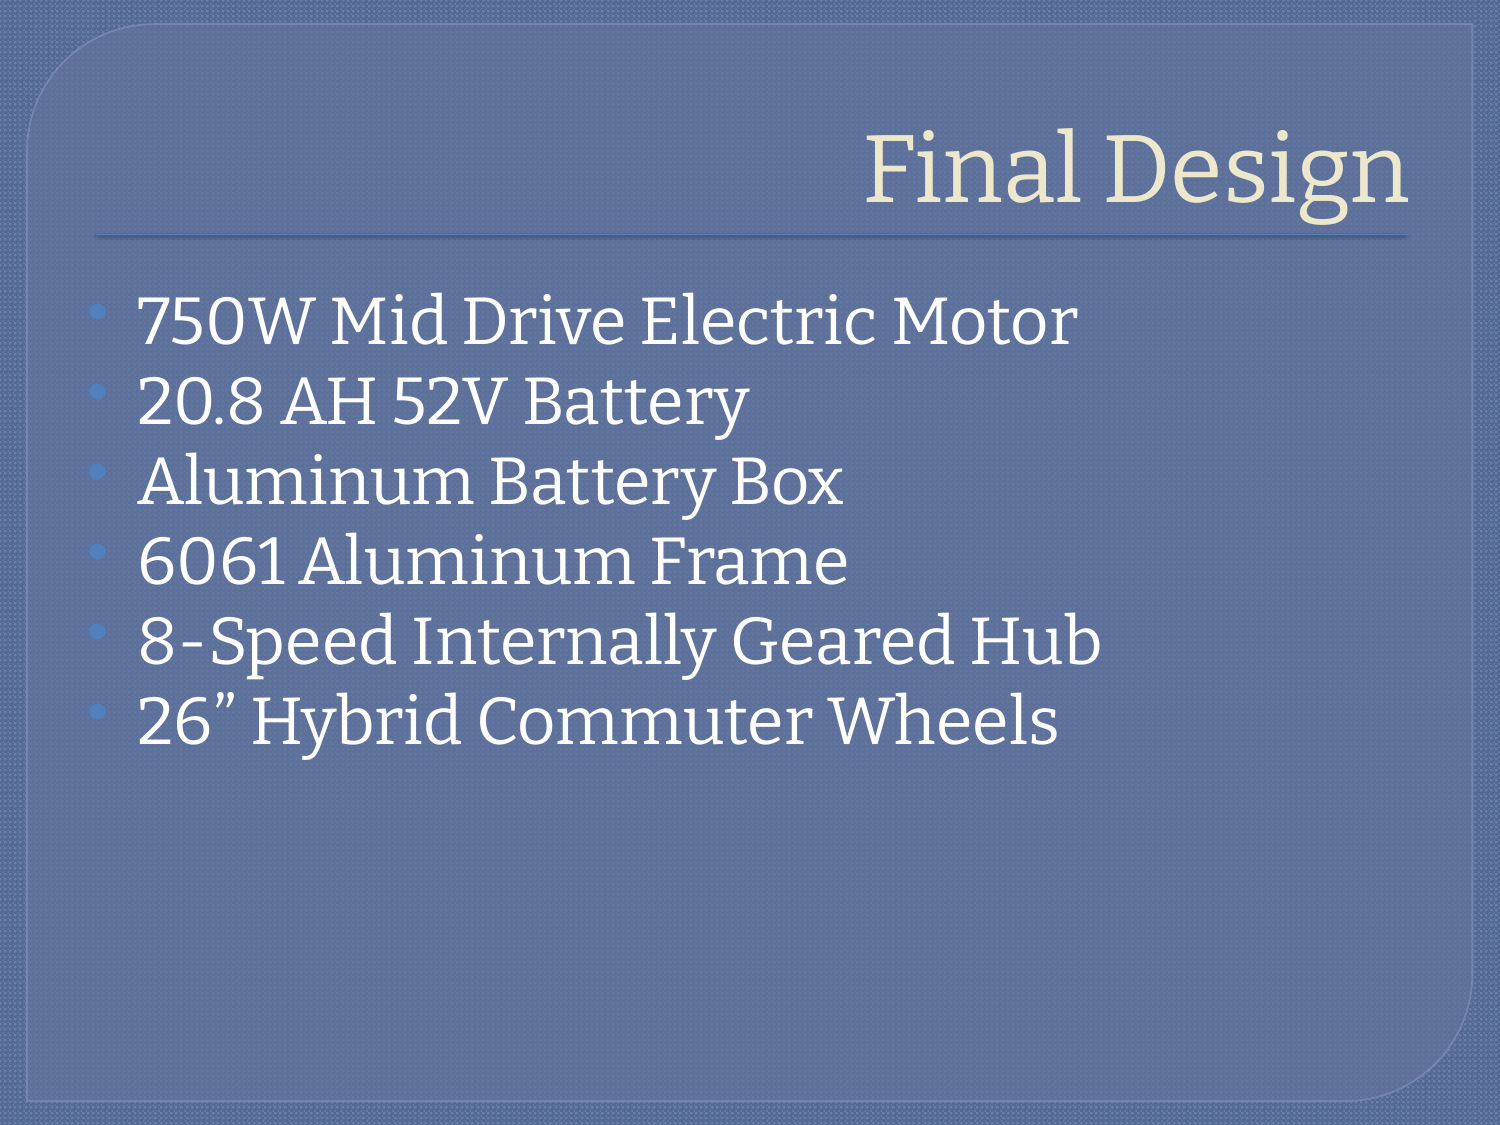

# Final Design
750W Mid Drive Electric Motor
20.8 AH 52V Battery
Aluminum Battery Box
6061 Aluminum Frame
8-Speed Internally Geared Hub
26” Hybrid Commuter Wheels